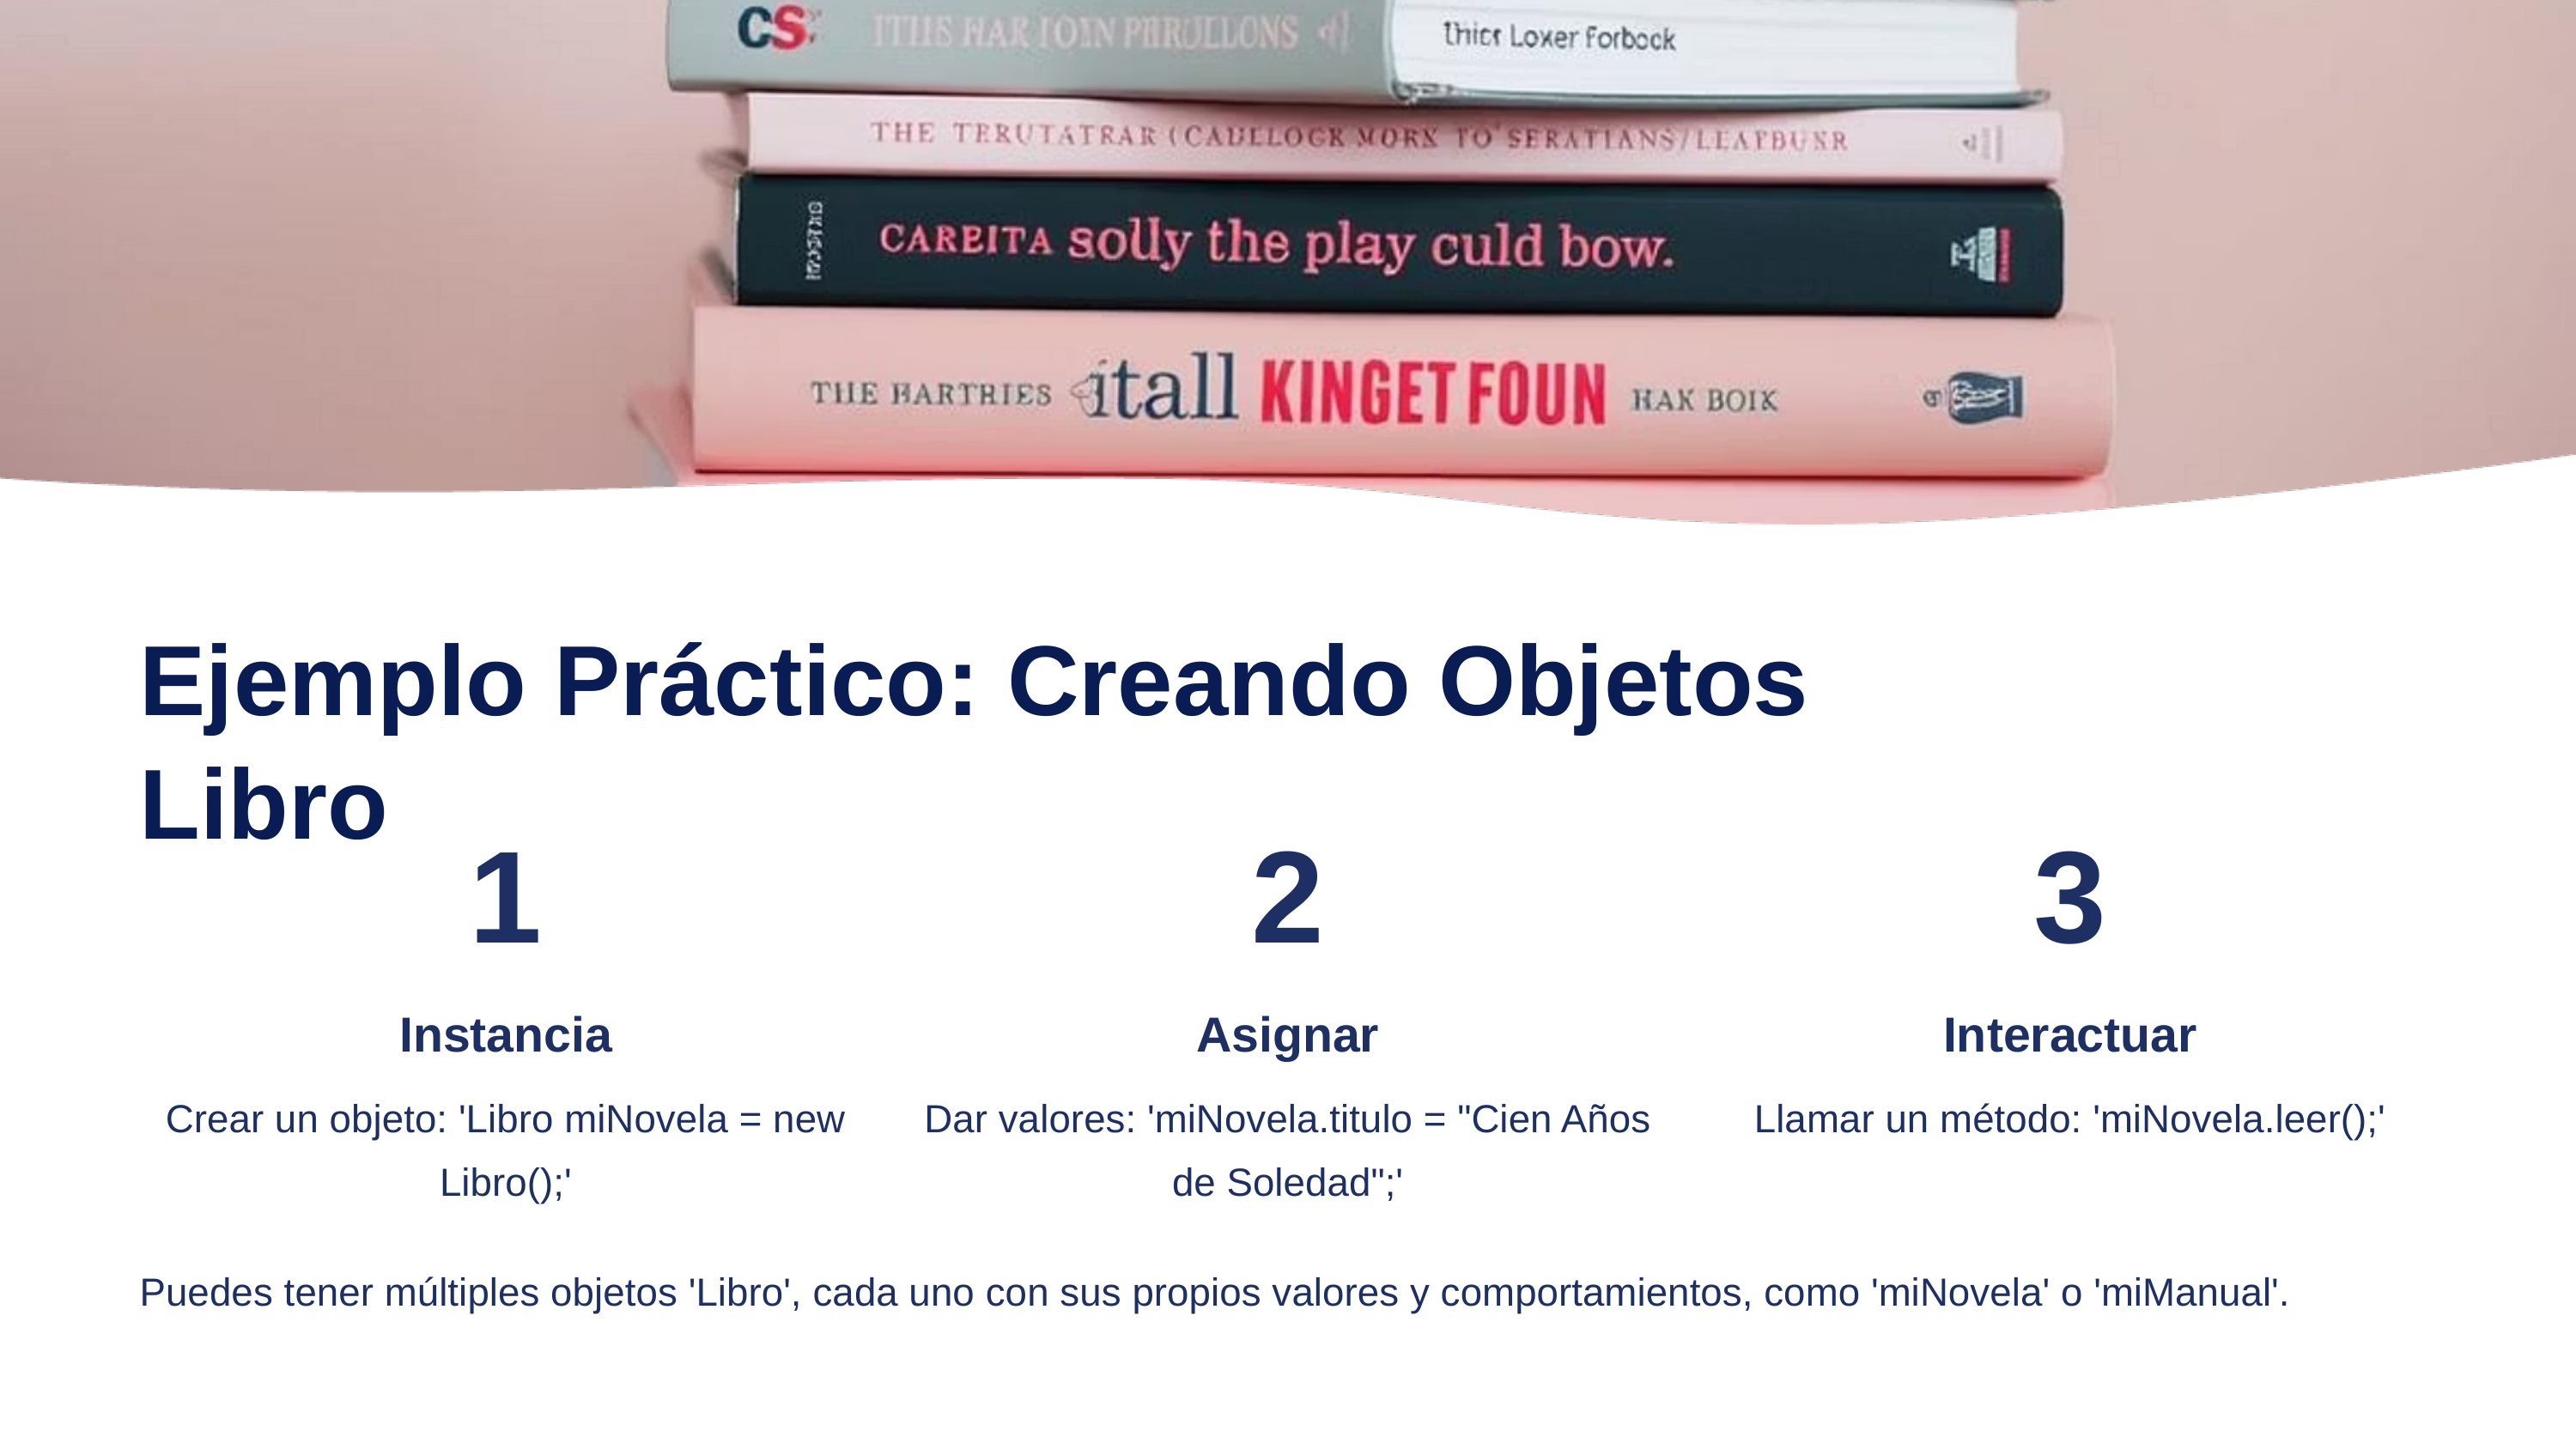

Ejemplo Práctico: Creando Objetos Libro
1
2
3
Instancia
Asignar
Interactuar
Crear un objeto: 'Libro miNovela = new Libro();'
Dar valores: 'miNovela.titulo = "Cien Años de Soledad";'
Llamar un método: 'miNovela.leer();'
Puedes tener múltiples objetos 'Libro', cada uno con sus propios valores y comportamientos, como 'miNovela' o 'miManual'.